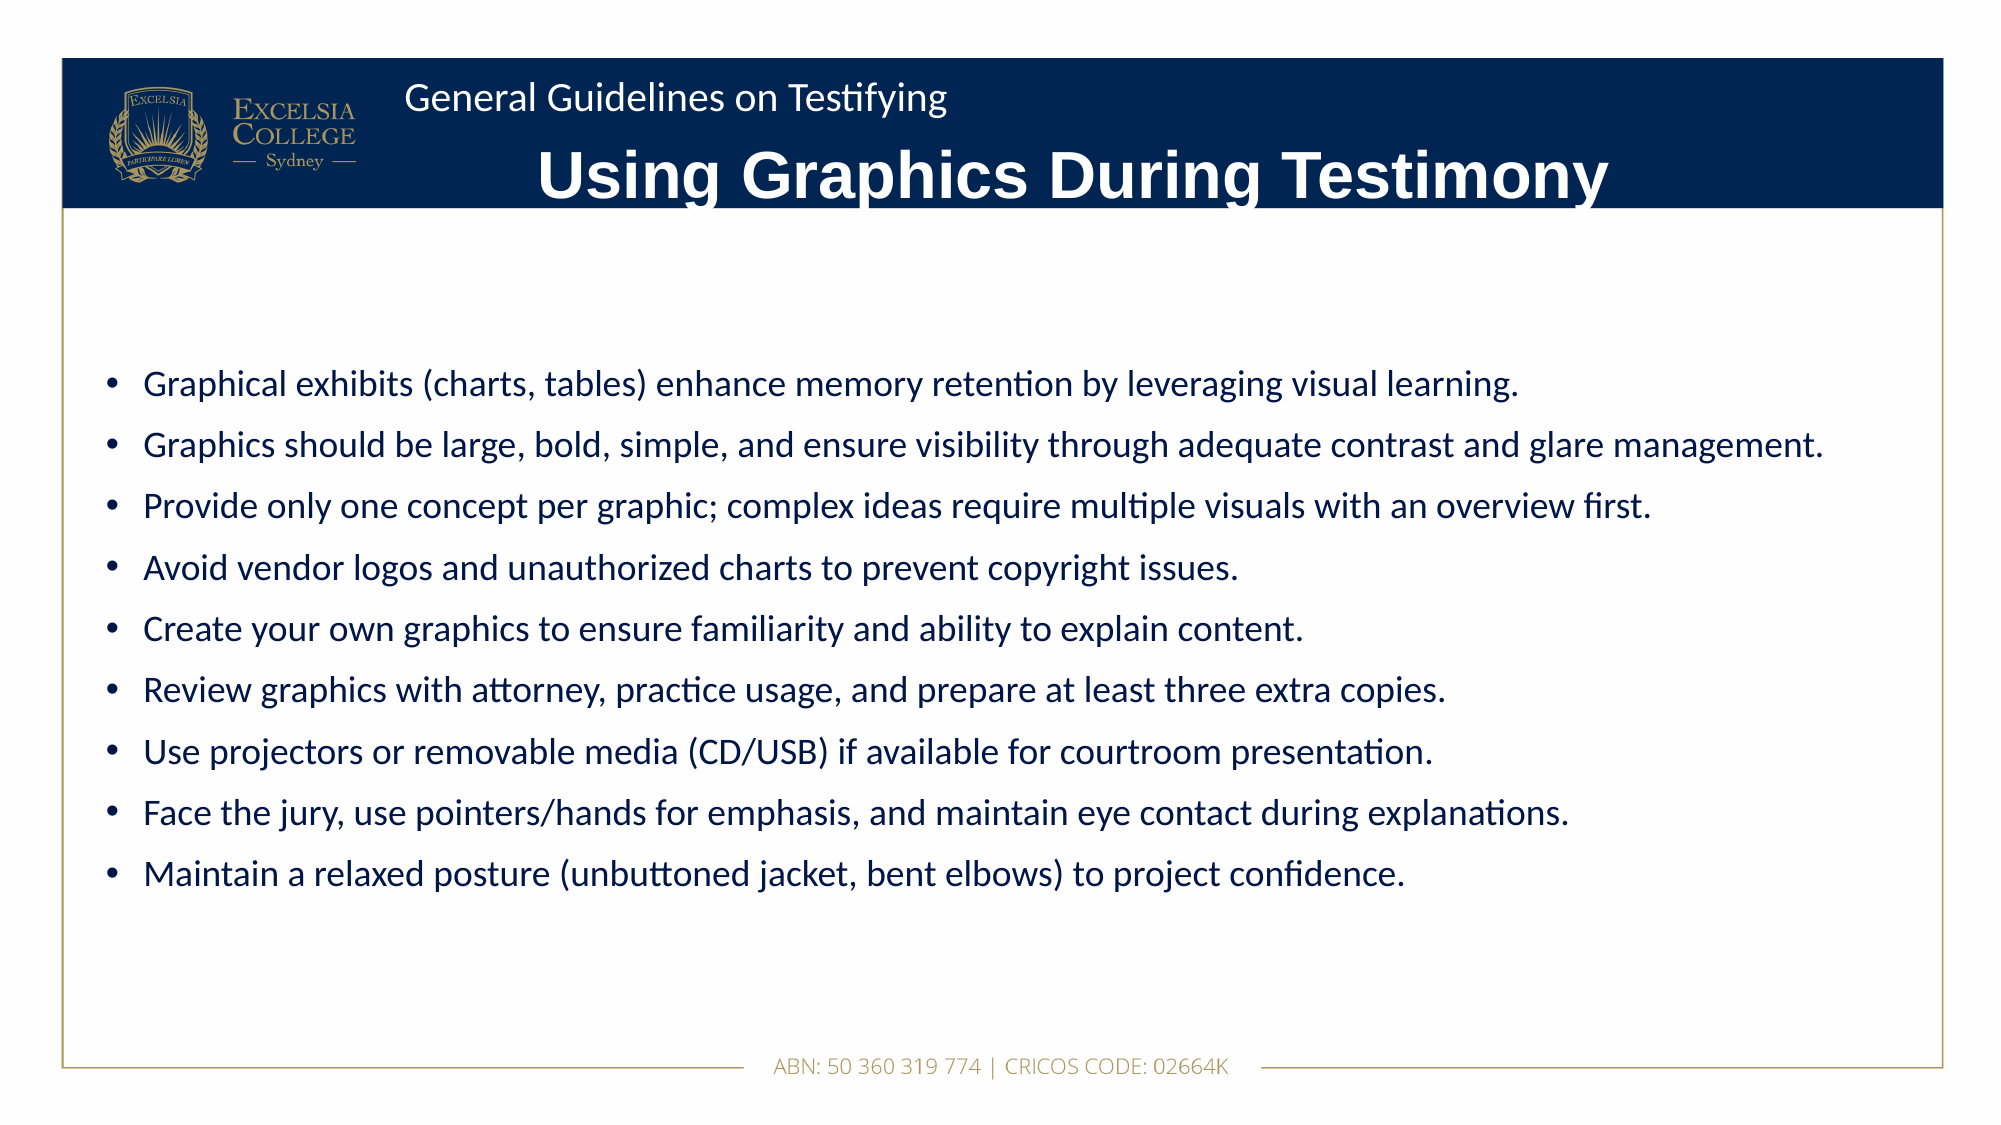

# General Guidelines on Testifying
Using Graphics During Testimony
Graphical exhibits (charts, tables) enhance memory retention by leveraging visual learning.
Graphics should be large, bold, simple, and ensure visibility through adequate contrast and glare management.
Provide only one concept per graphic; complex ideas require multiple visuals with an overview first.
Avoid vendor logos and unauthorized charts to prevent copyright issues.
Create your own graphics to ensure familiarity and ability to explain content.
Review graphics with attorney, practice usage, and prepare at least three extra copies.
Use projectors or removable media (CD/USB) if available for courtroom presentation.
Face the jury, use pointers/hands for emphasis, and maintain eye contact during explanations.
Maintain a relaxed posture (unbuttoned jacket, bent elbows) to project confidence.